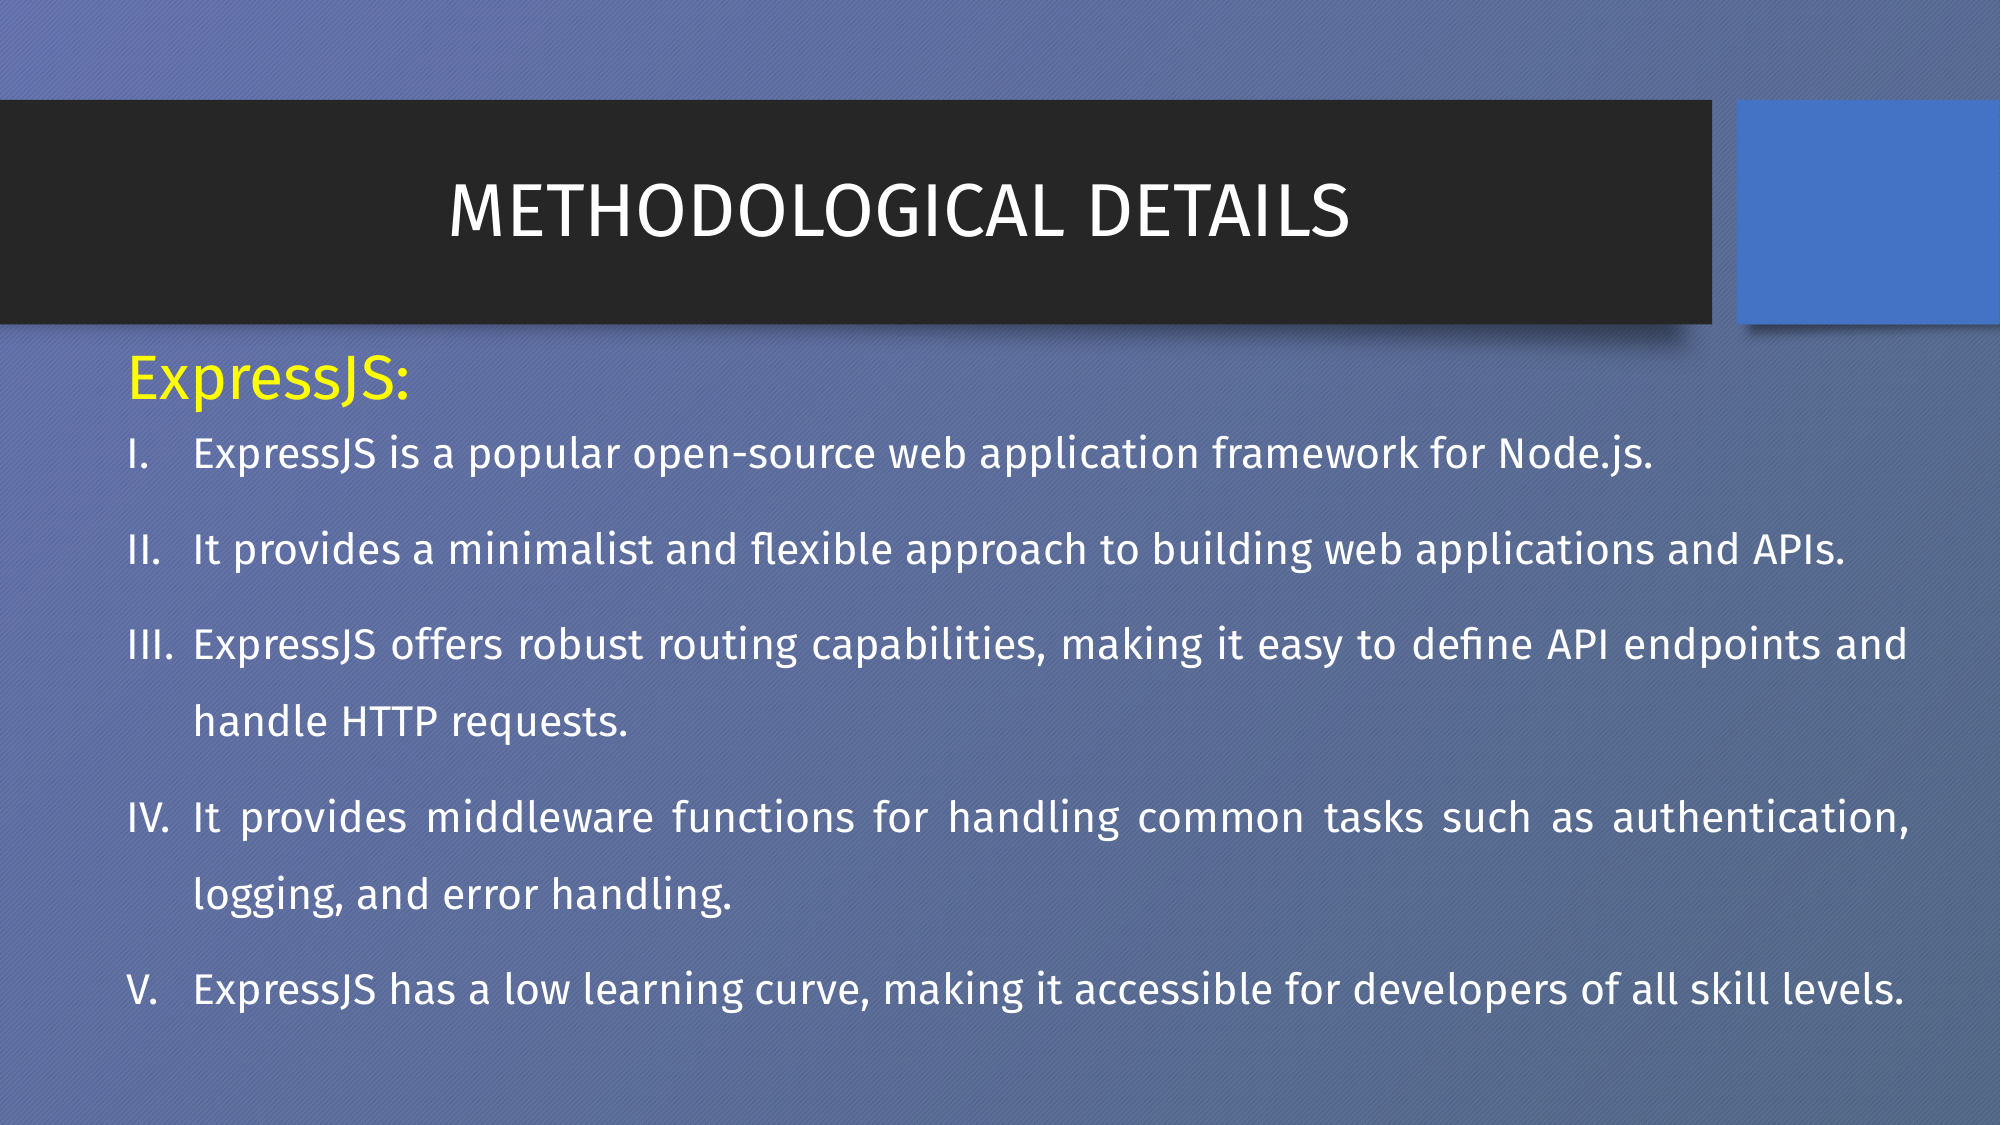

# METHODOLOGICAL DETAILS
ExpressJS:
ExpressJS is a popular open-source web application framework for Node.js.
It provides a minimalist and flexible approach to building web applications and APIs.
ExpressJS offers robust routing capabilities, making it easy to define API endpoints and handle HTTP requests.
It provides middleware functions for handling common tasks such as authentication, logging, and error handling.
ExpressJS has a low learning curve, making it accessible for developers of all skill levels.